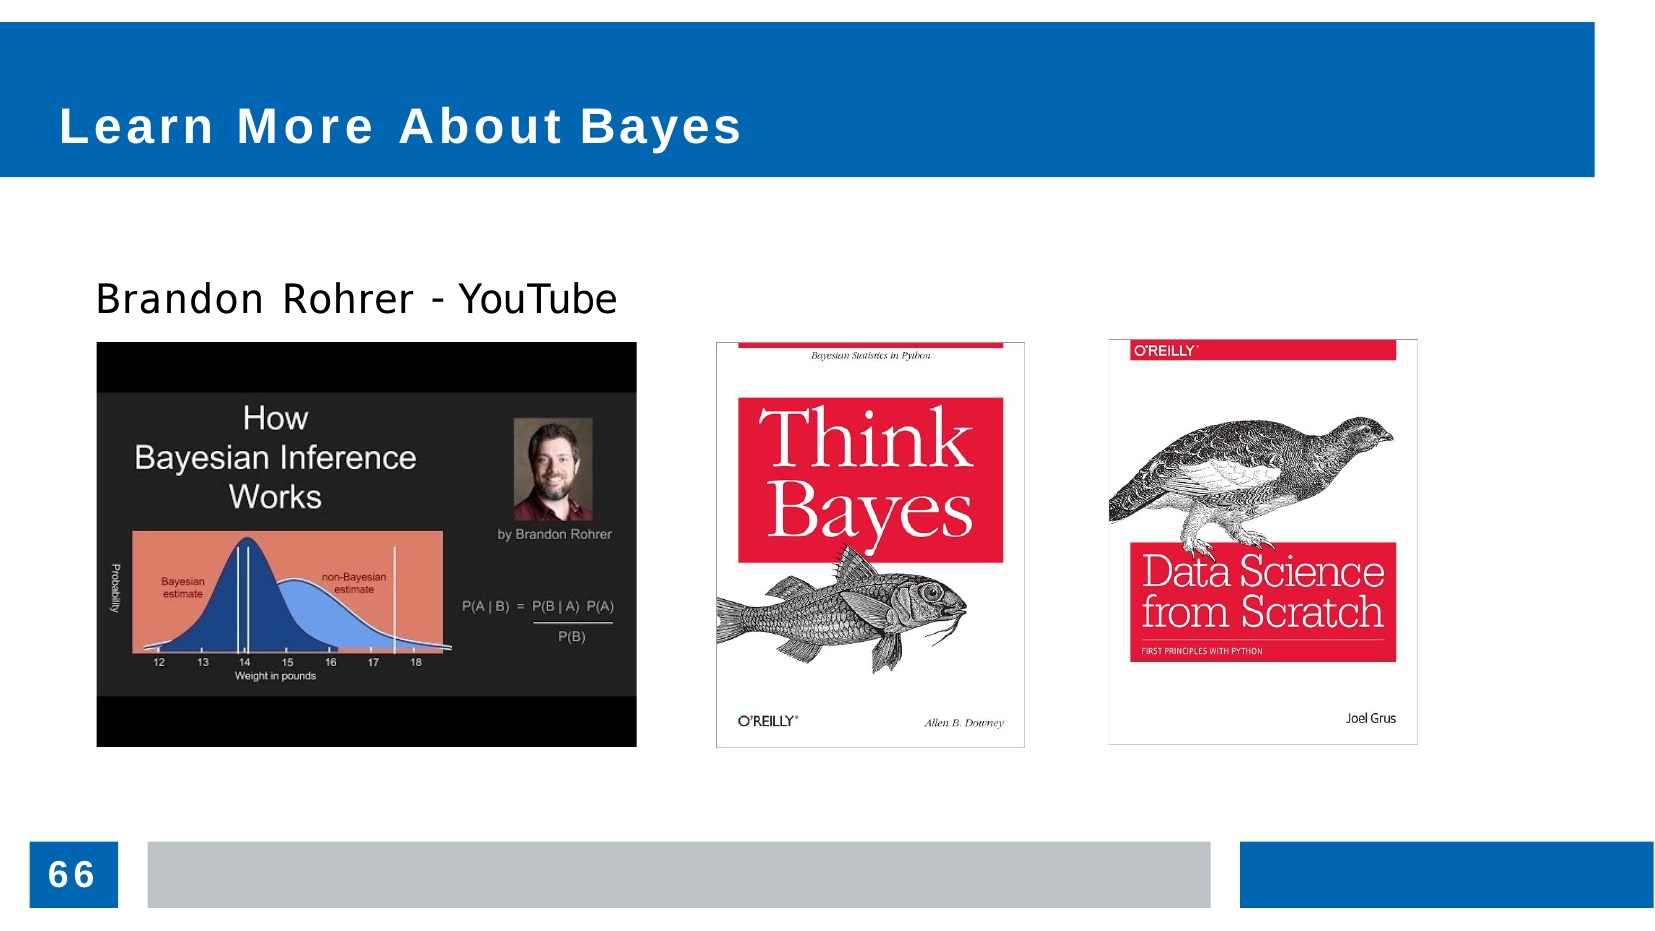

Learn More About Bayes
Brandon Rohrer - YouTube

66